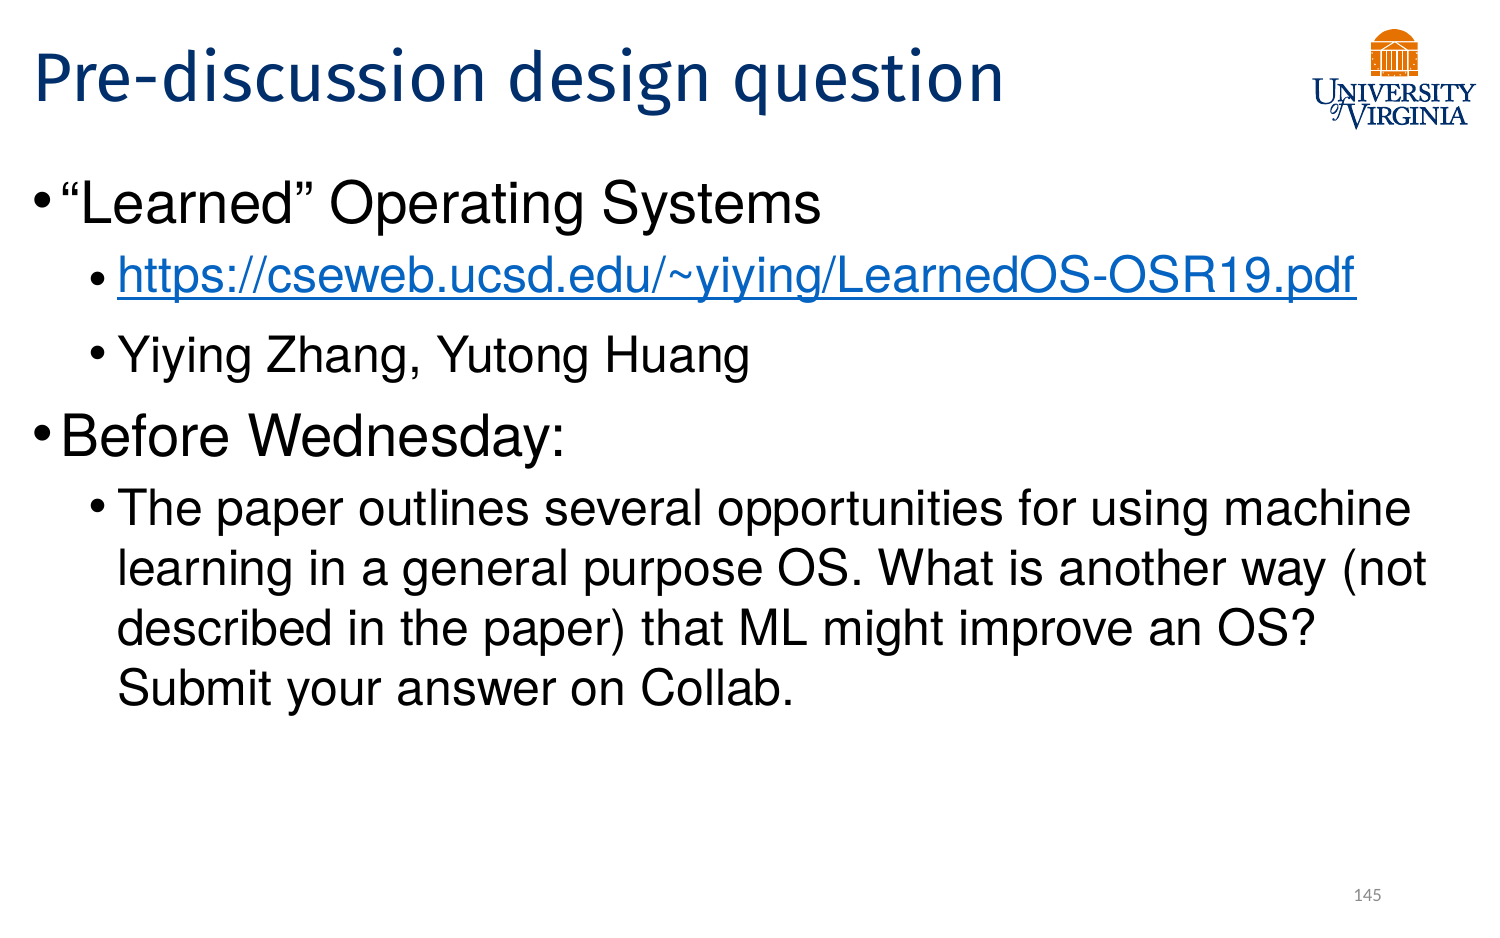

# Pre-discussion design question
“Learned” Operating Systems
https://cseweb.ucsd.edu/~yiying/LearnedOS-OSR19.pdf
Yiying Zhang, Yutong Huang
Before Wednesday:
The paper outlines several opportunities for using machine learning in a general purpose OS. What is another way (not described in the paper) that ML might improve an OS? Submit your answer on Collab.
145